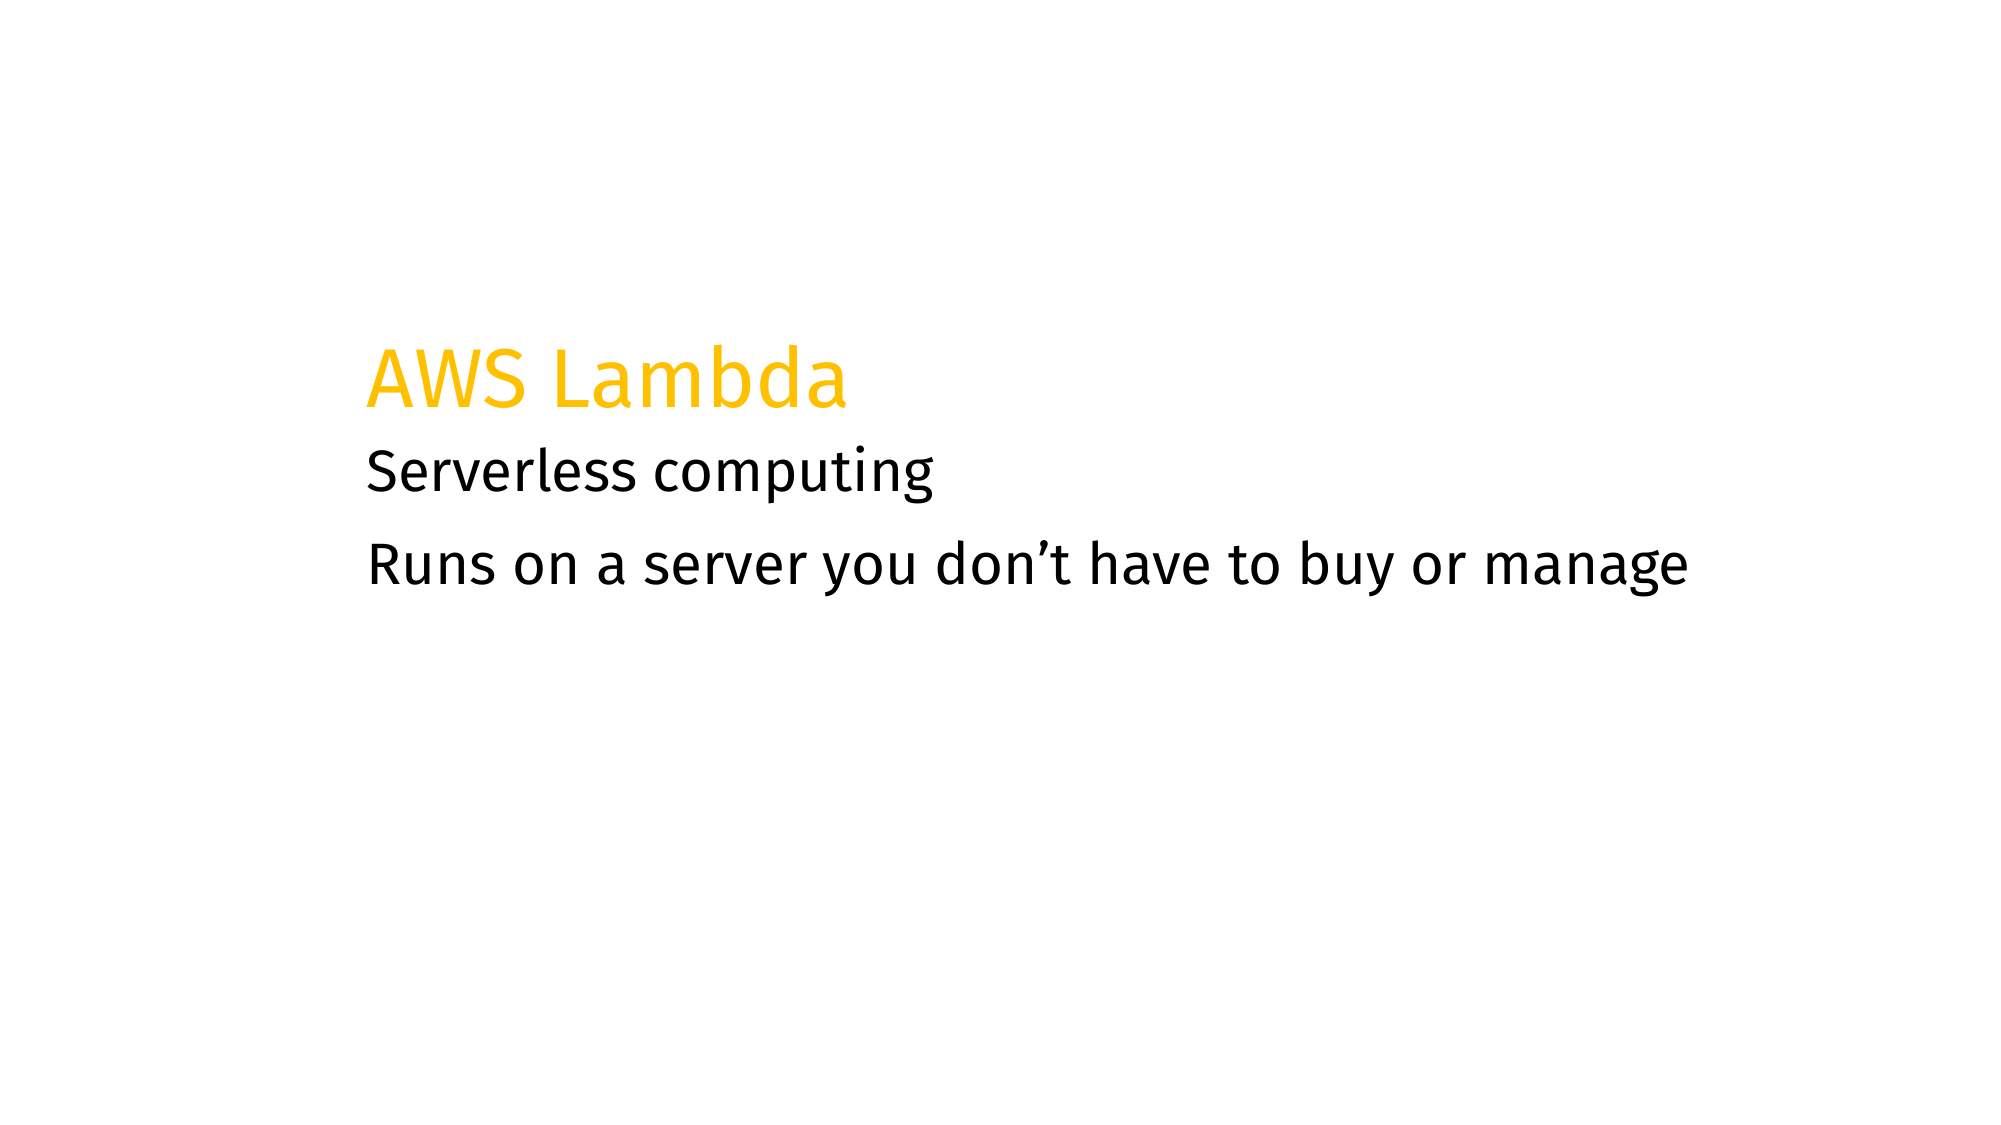

AWS Lambda
Serverless computing
Runs on a server you don’t have to buy or manage